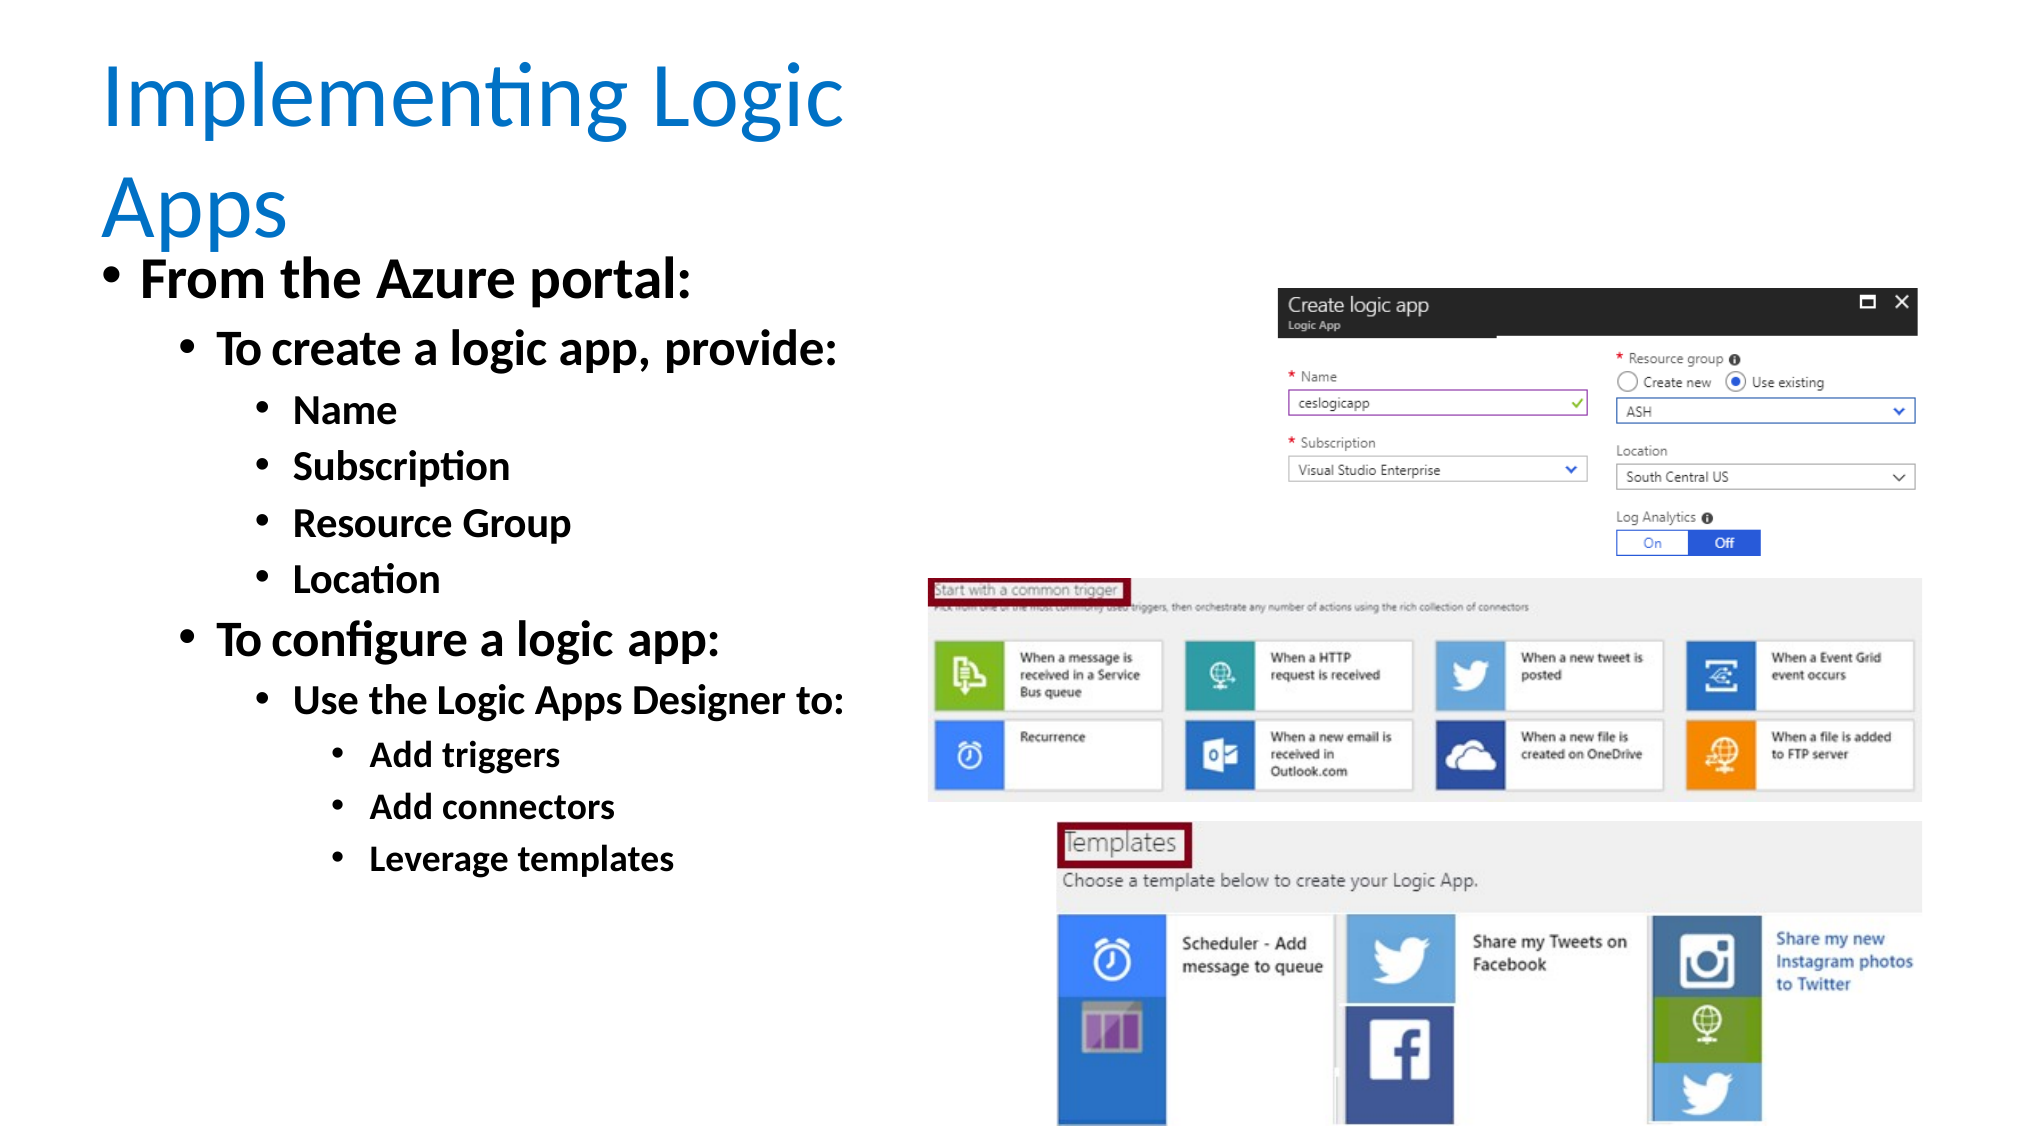

# Implementing Logic Apps
From the Azure portal:
To create a logic app, provide:
Name
Subscription
Resource Group
Location
To configure a logic app:
Use the Logic Apps Designer to:
Add triggers
Add connectors
Leverage templates